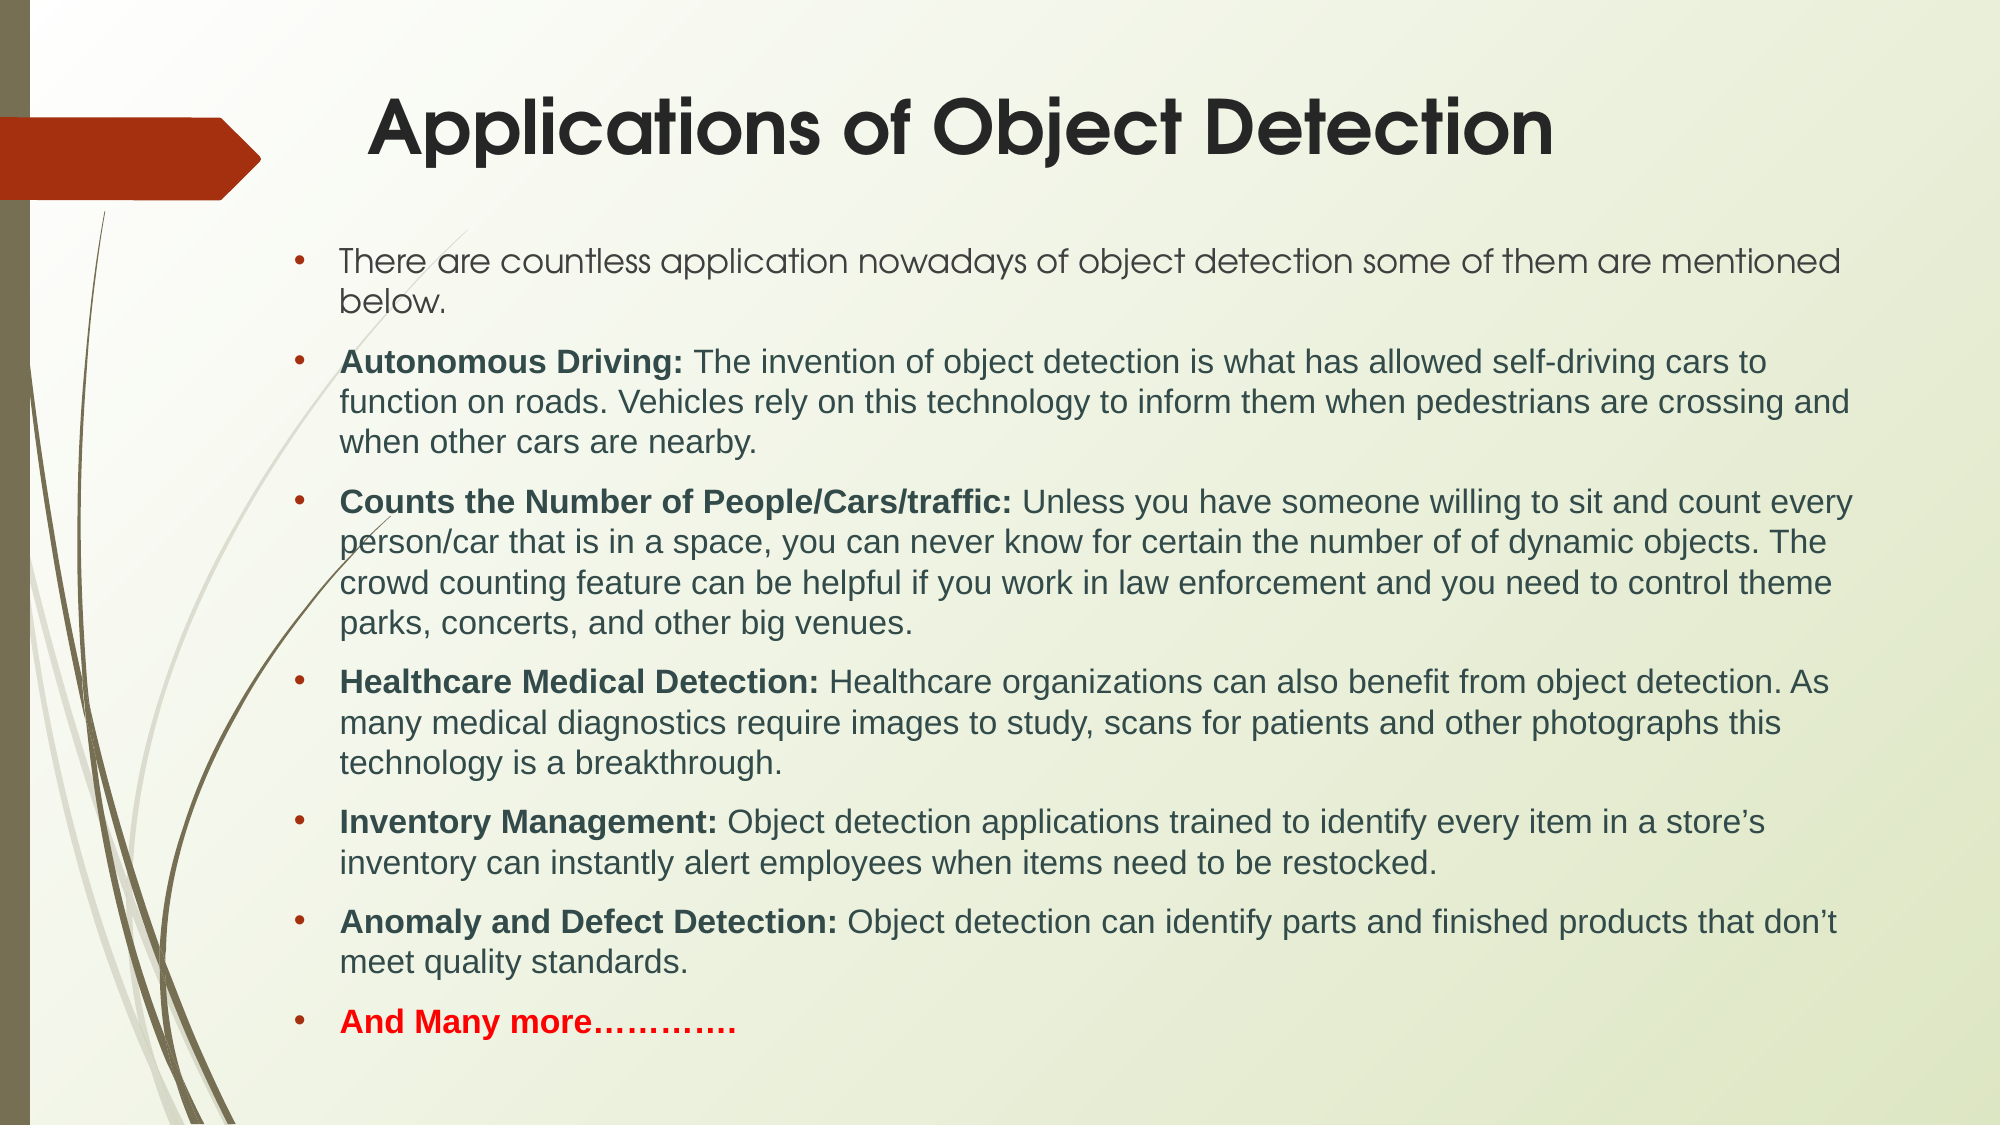

# Applications of Object Detection
There are countless application nowadays of object detection some of them are mentioned below.
Autonomous Driving: The invention of object detection is what has allowed self-driving cars to function on roads. Vehicles rely on this technology to inform them when pedestrians are crossing and when other cars are nearby.
Counts the Number of People/Cars/traffic: Unless you have someone willing to sit and count every person/car that is in a space, you can never know for certain the number of of dynamic objects. The crowd counting feature can be helpful if you work in law enforcement and you need to control theme parks, concerts, and other big venues.
Healthcare Medical Detection: Healthcare organizations can also benefit from object detection. As many medical diagnostics require images to study, scans for patients and other photographs this technology is a breakthrough.
Inventory Management: Object detection applications trained to identify every item in a store’s inventory can instantly alert employees when items need to be restocked.
Anomaly and Defect Detection: Object detection can identify parts and finished products that don’t meet quality standards.
And Many more………….